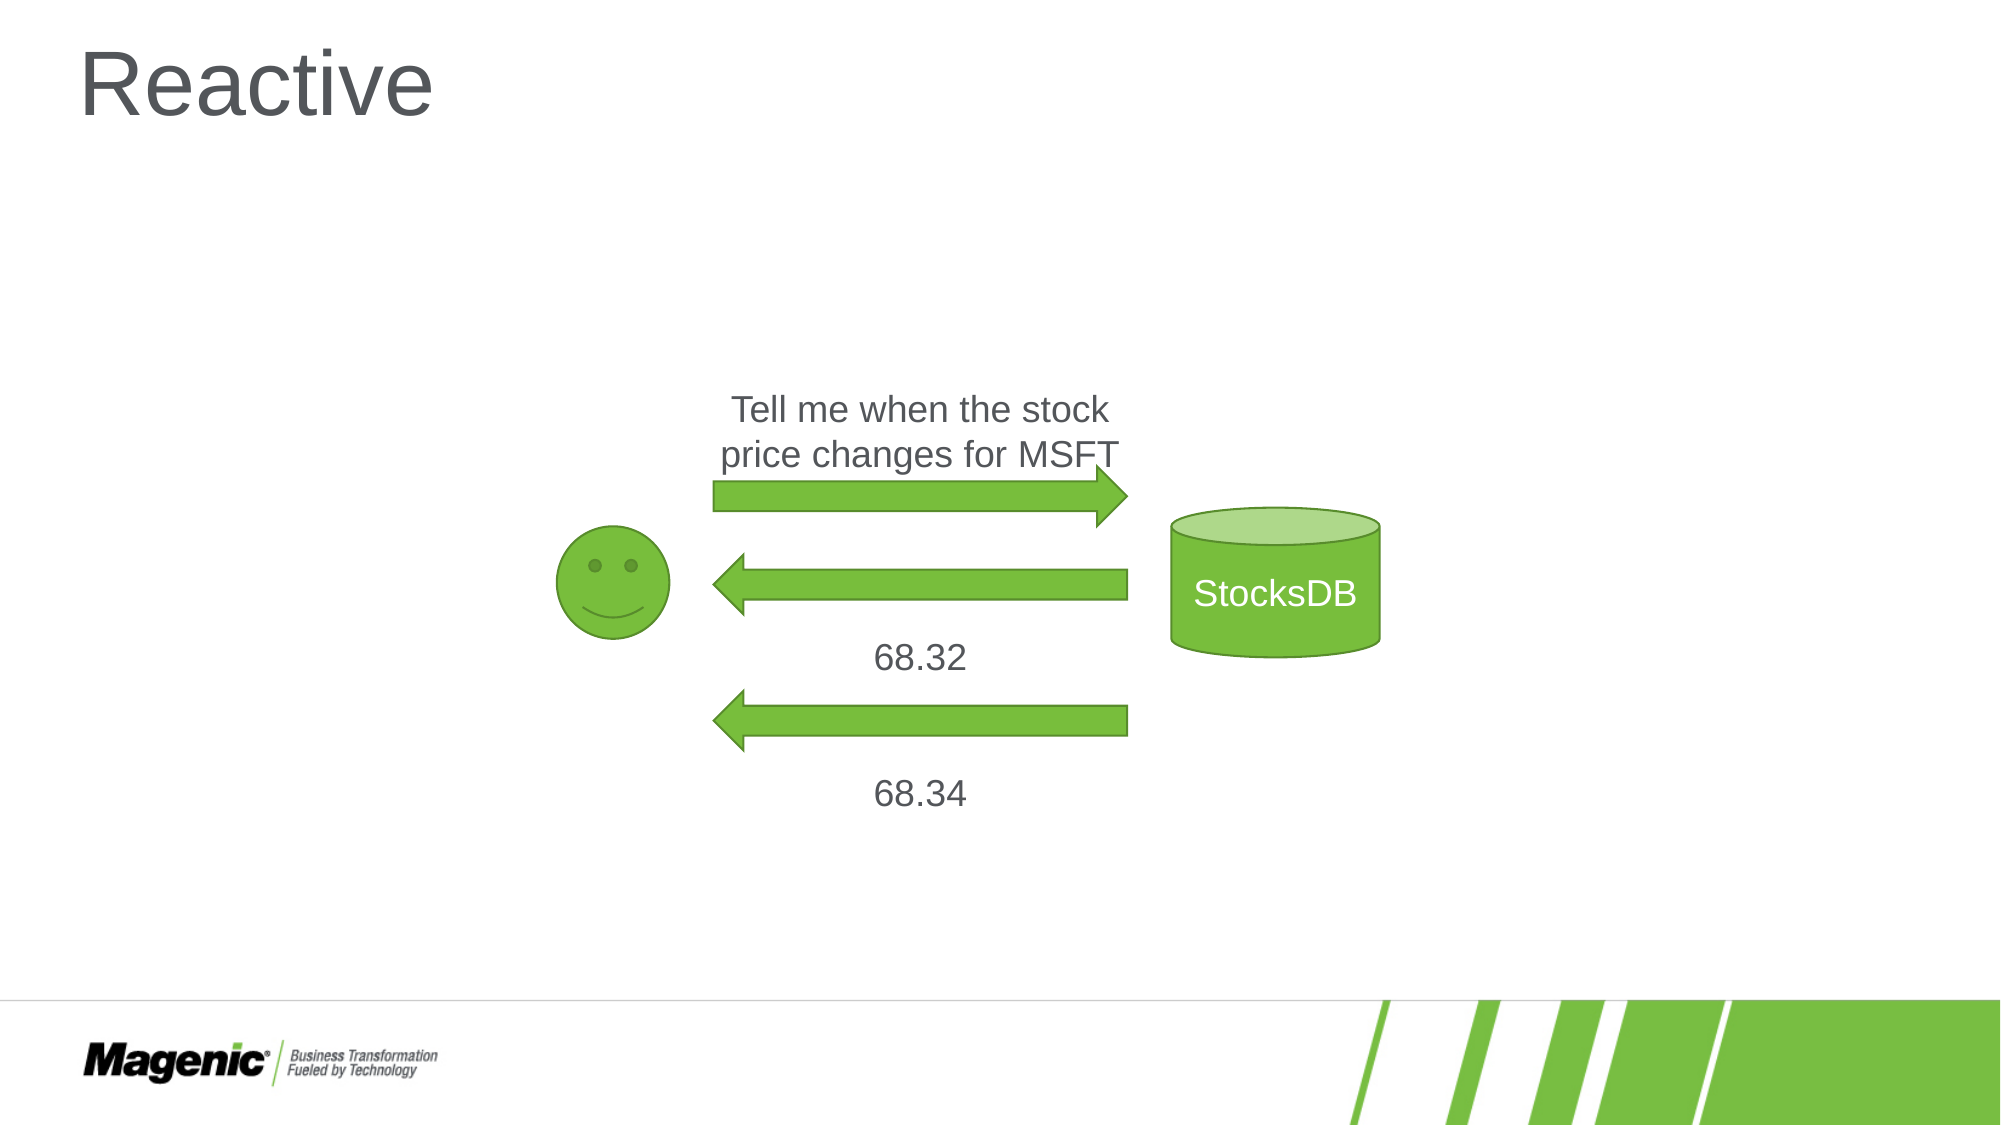

# Reactive
Tell me when the stock
price changes for MSFT

StocksDB

68.32

68.34